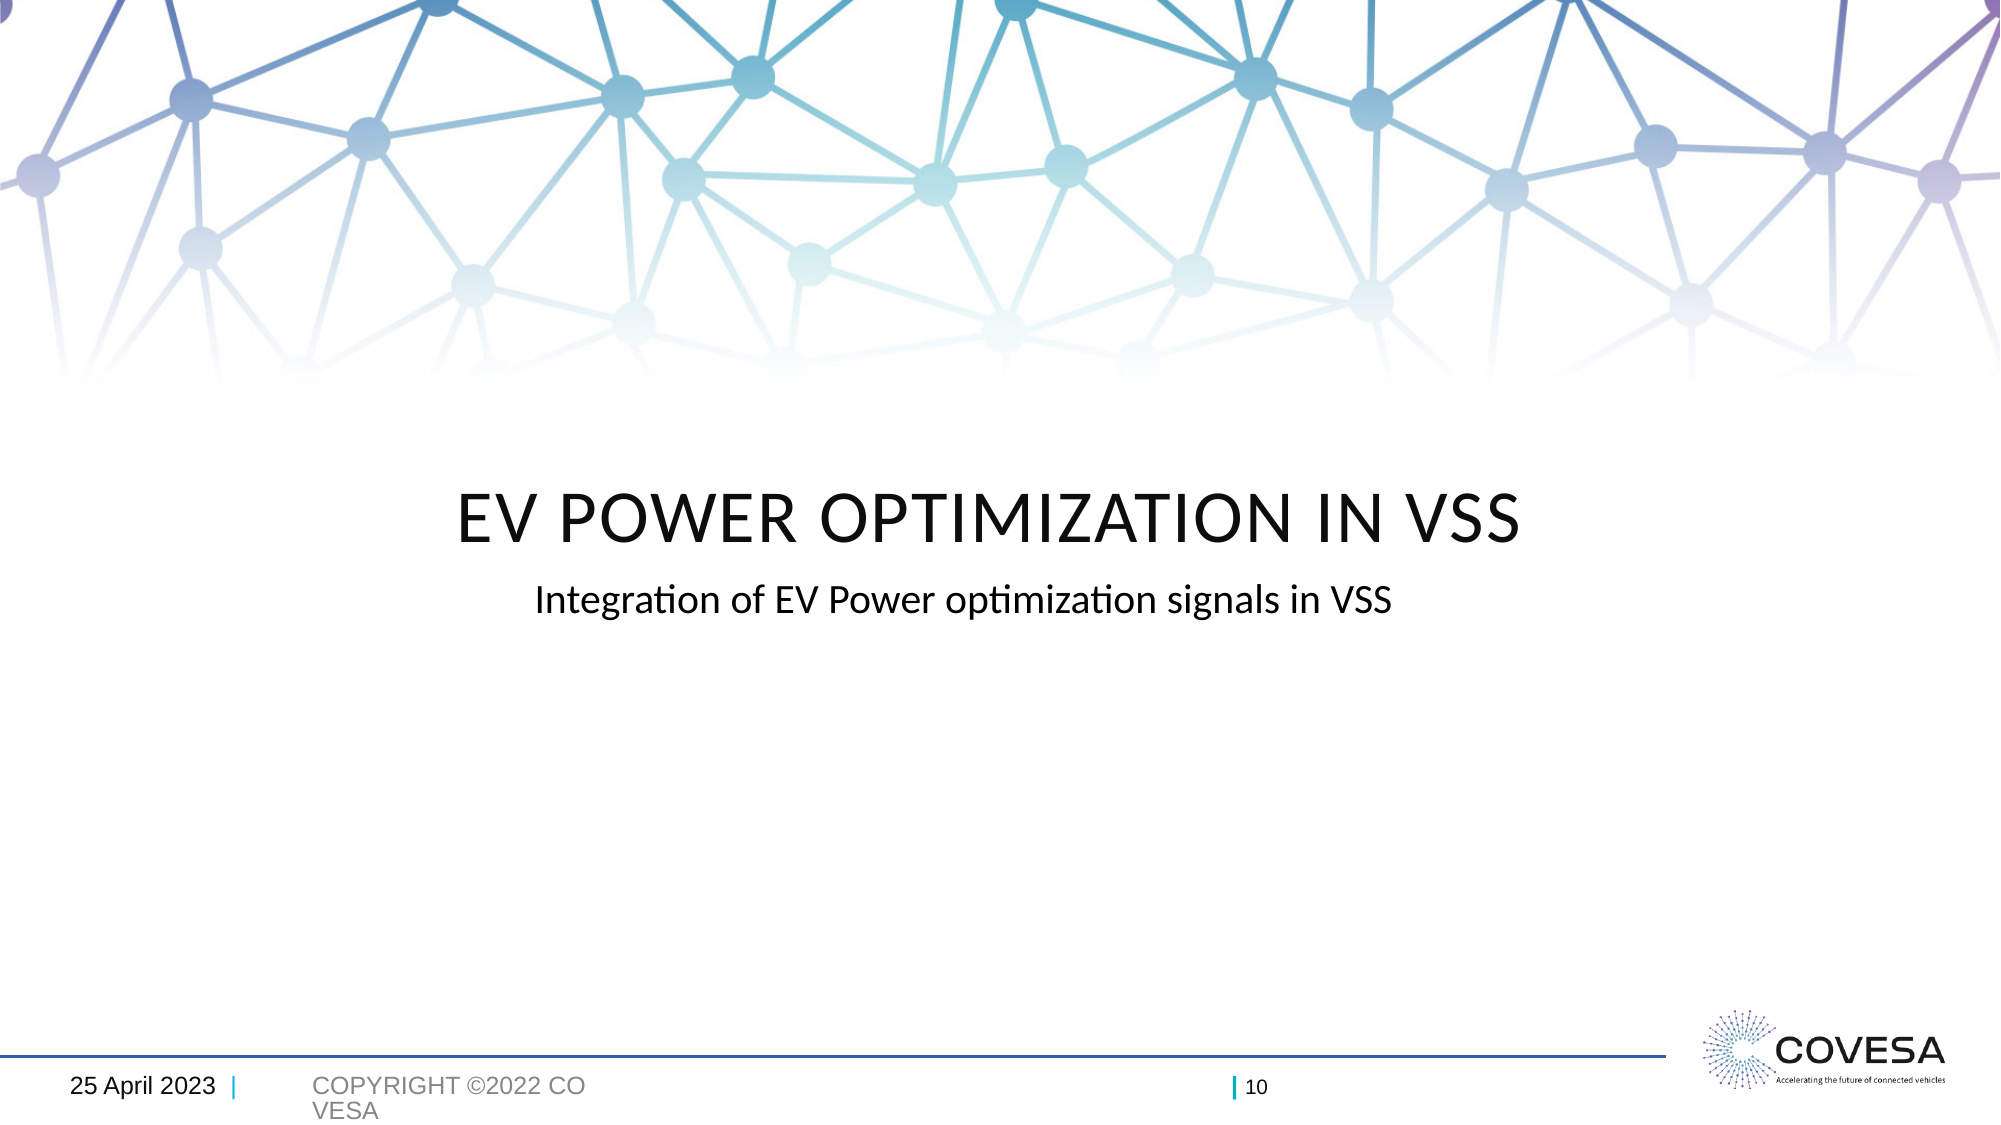

# EV Power Optimization in VSS
Integration of EV Power optimization signals in VSS
25 April 2023  |
Copyright ©2022 COVESA
| 10